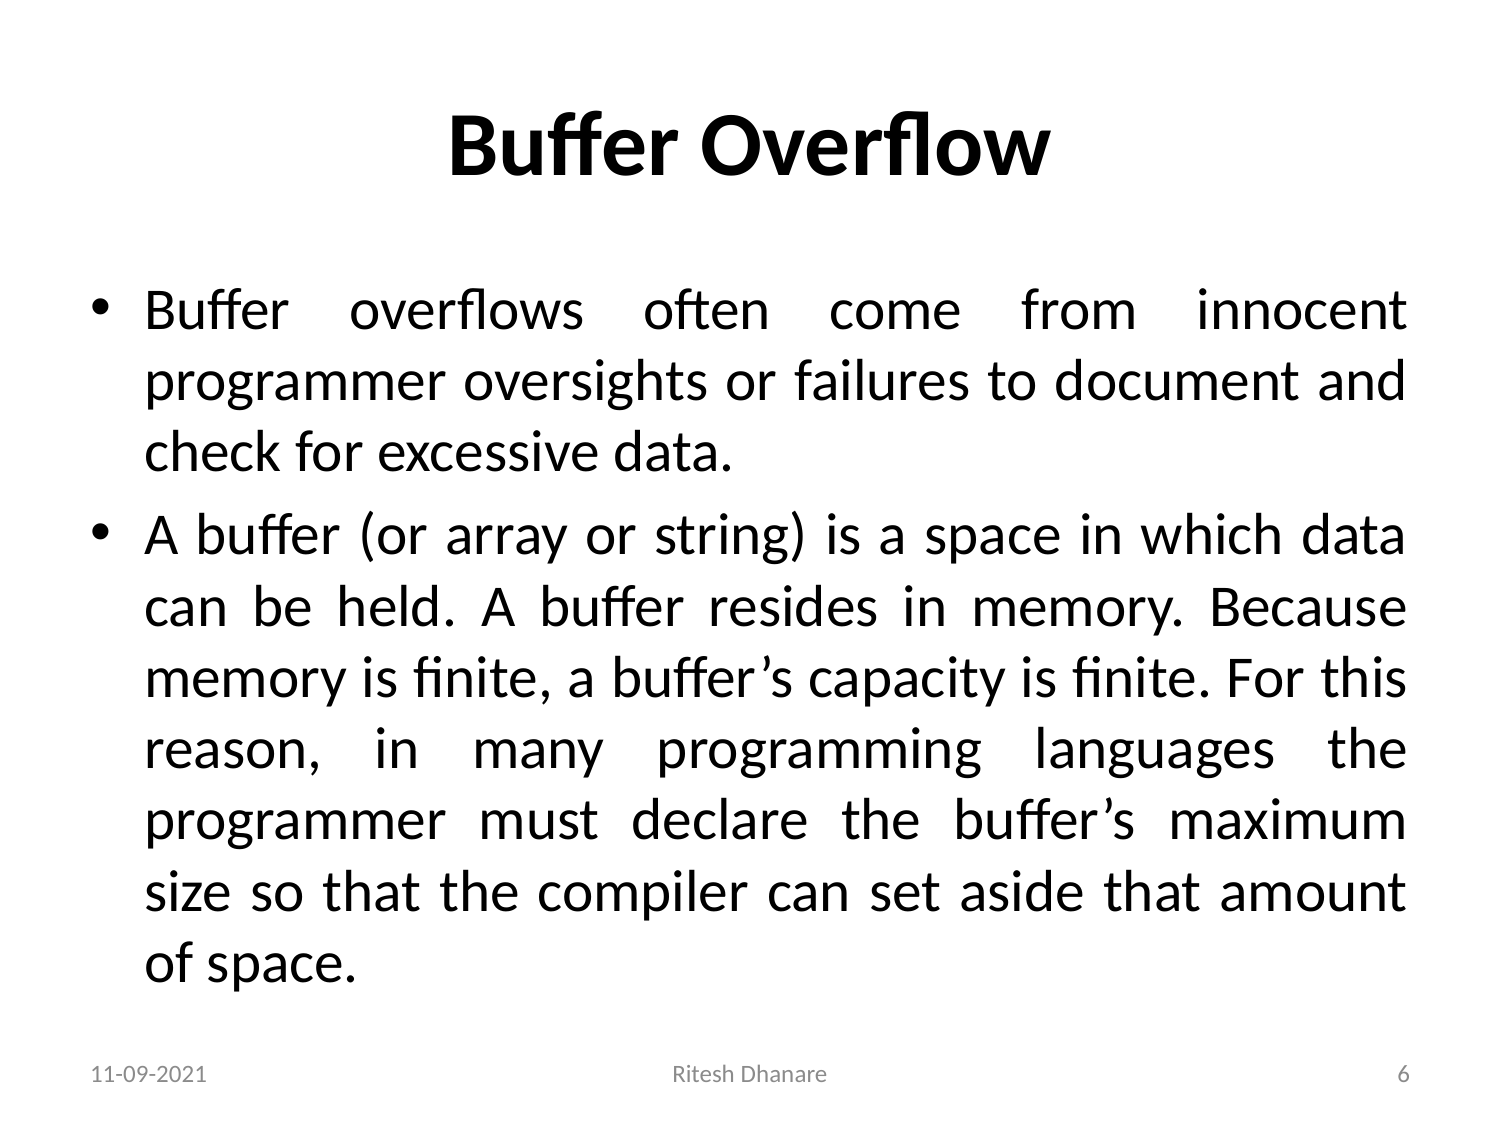

# Buffer Overflow
Buffer overflows often come from innocent programmer oversights or failures to document and check for excessive data.
A buffer (or array or string) is a space in which data can be held. A buffer resides in memory. Because memory is finite, a buffer’s capacity is finite. For this reason, in many programming languages the programmer must declare the buffer’s maximum size so that the compiler can set aside that amount of space.
11-09-2021
Ritesh Dhanare
6